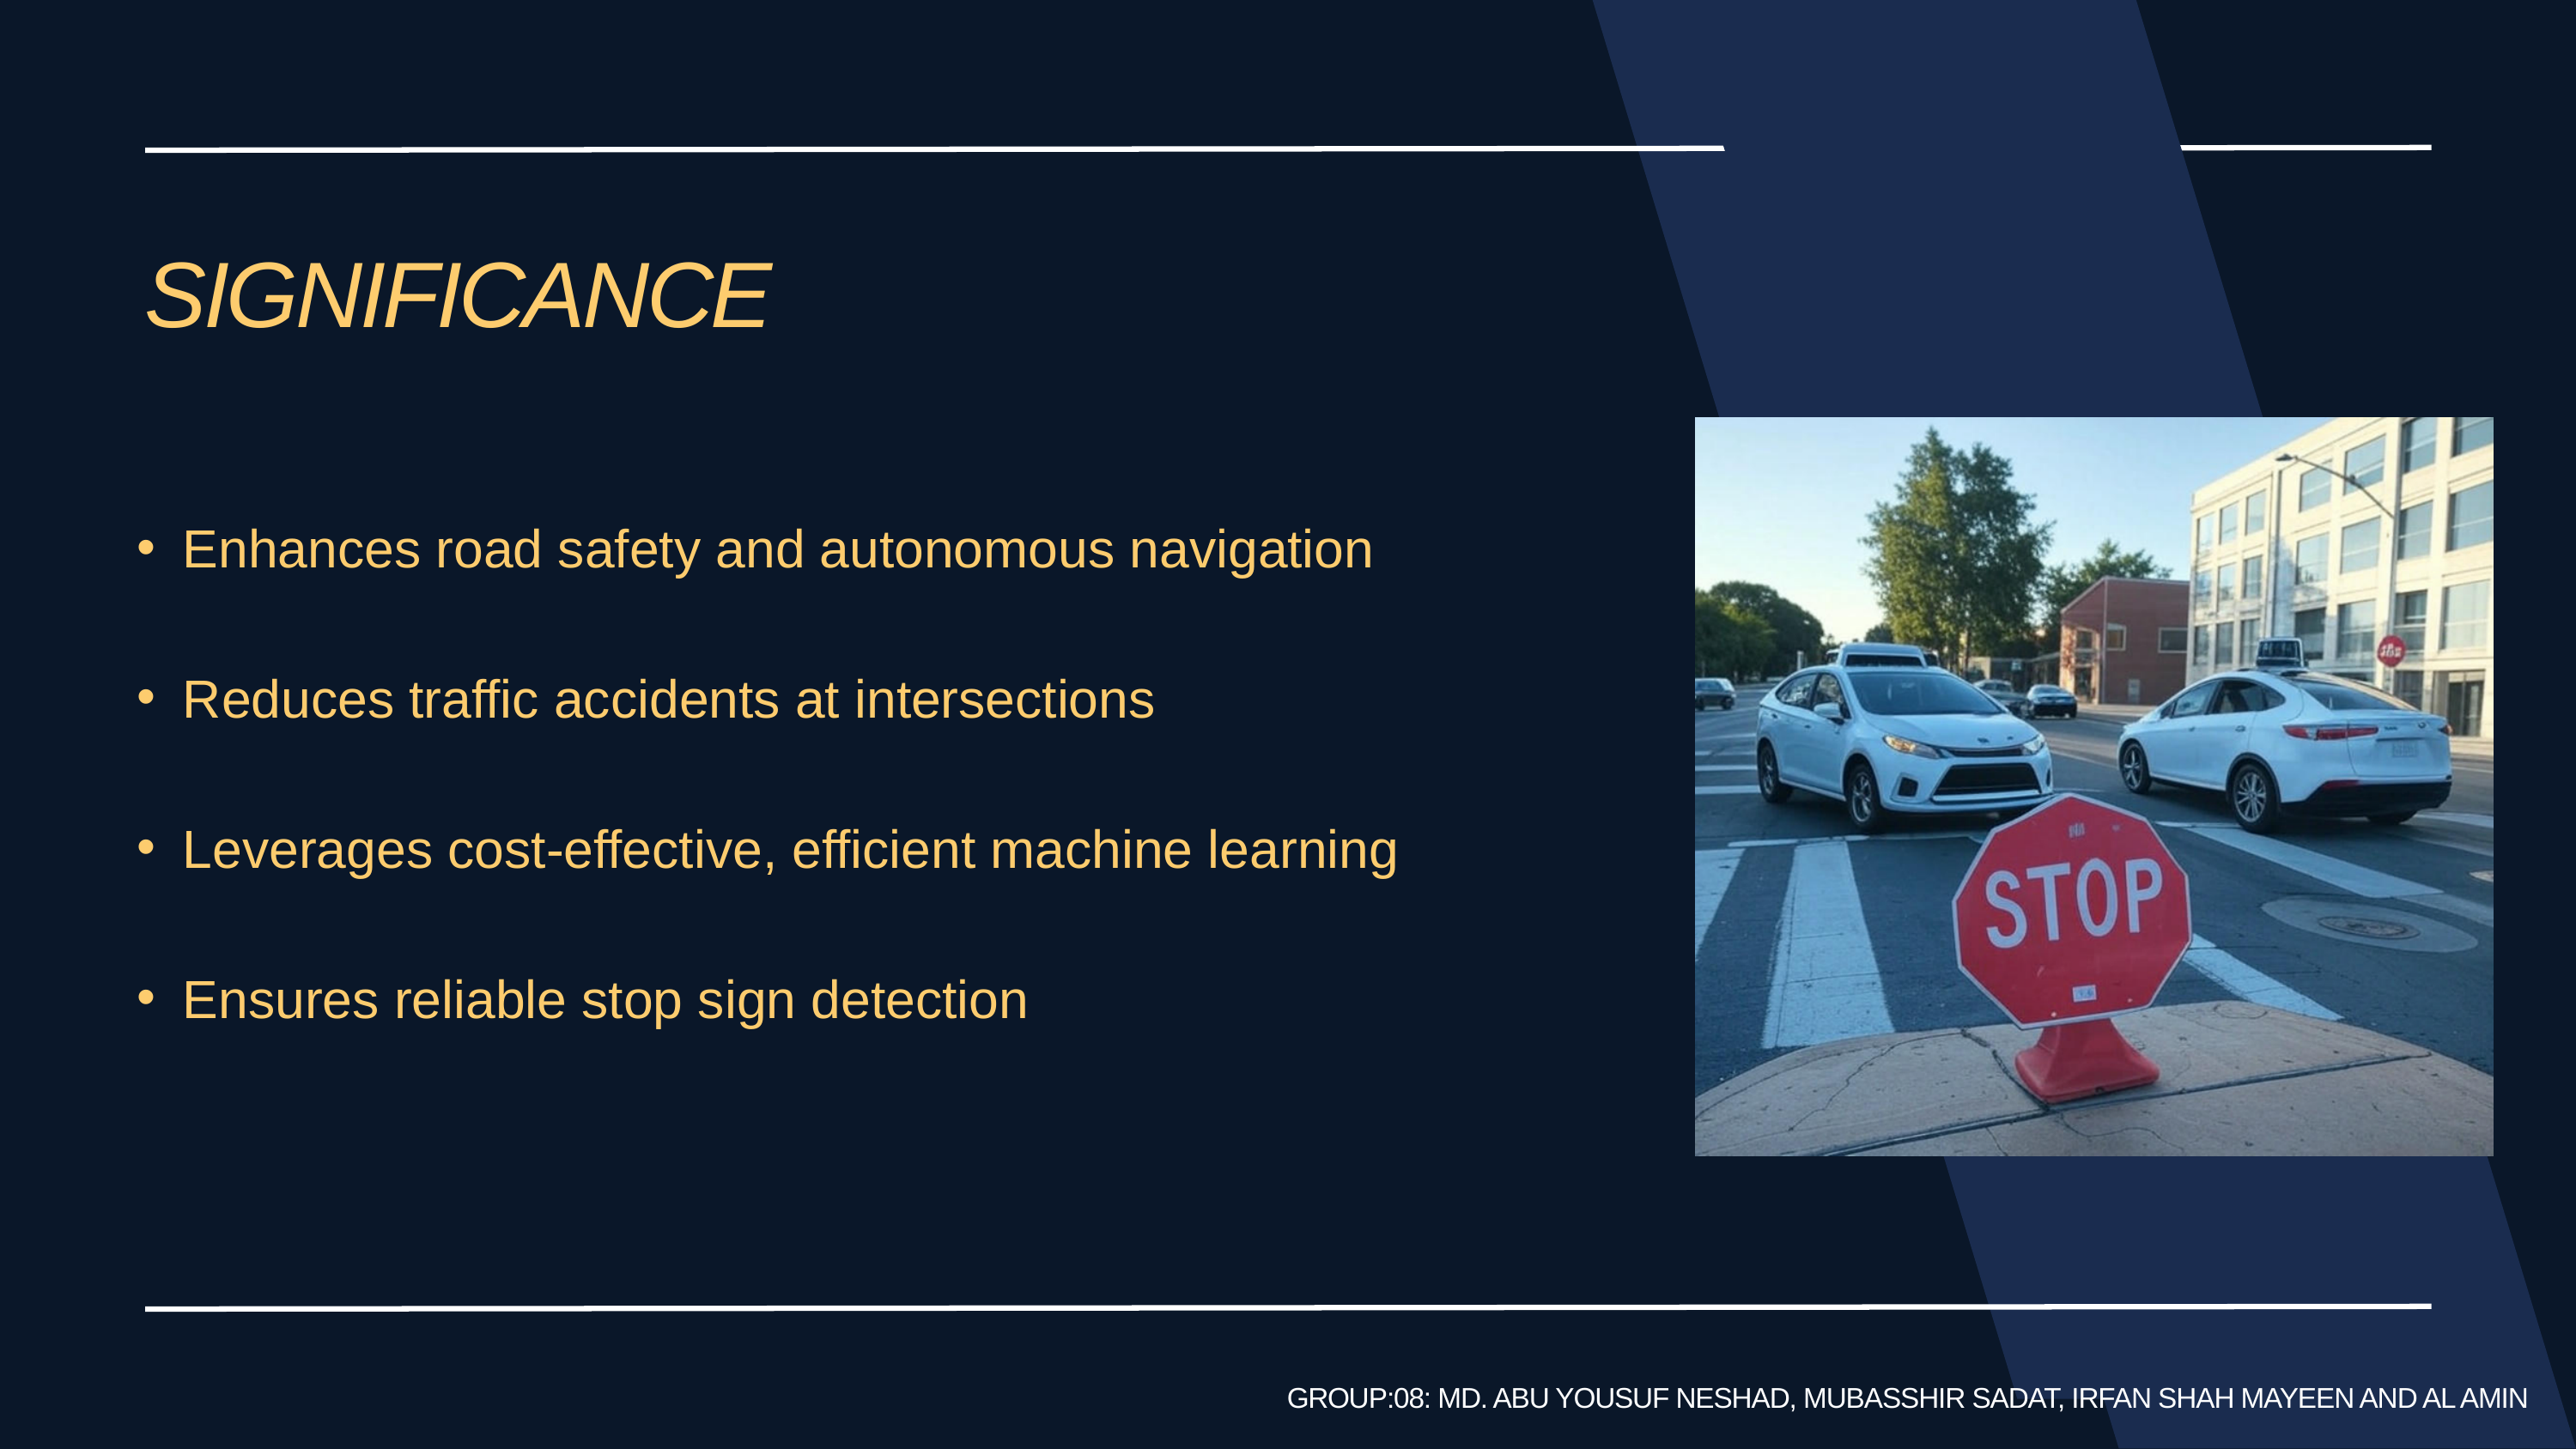

SIGNIFICANCE

Enhances road safety and autonomous navigation

Reduces traffic accidents at intersections

Leverages cost-effective, efficient machine learning

Ensures reliable stop sign detection

GROUP:08: MD. ABU YOUSUF NESHAD, MUBASSHIR SADAT, IRFAN SHAH MAYEEN AND AL AMIN